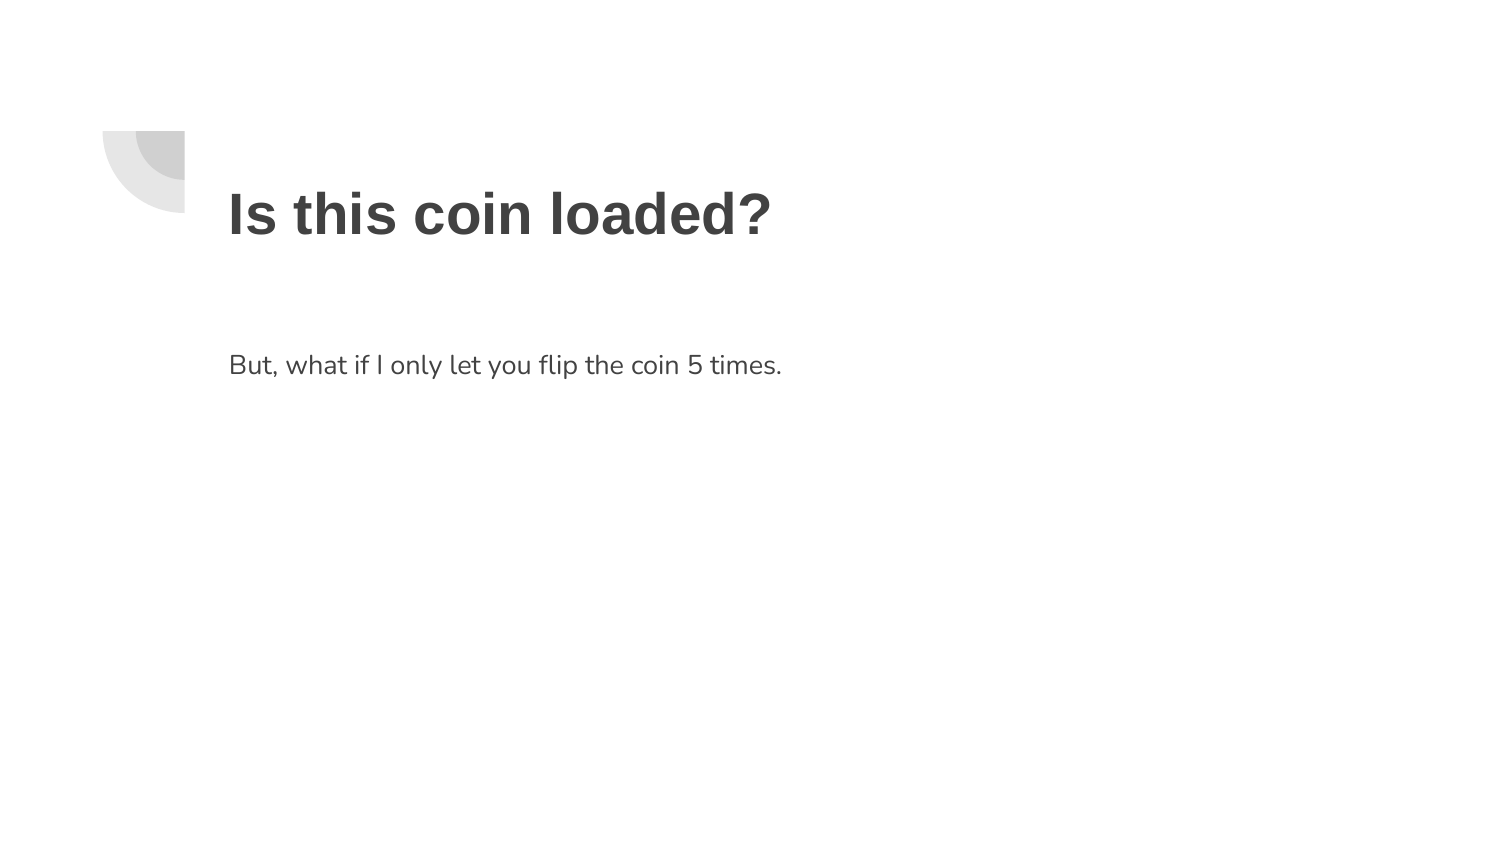

# Is this coin loaded?
But, what if I only let you flip the coin 5 times.